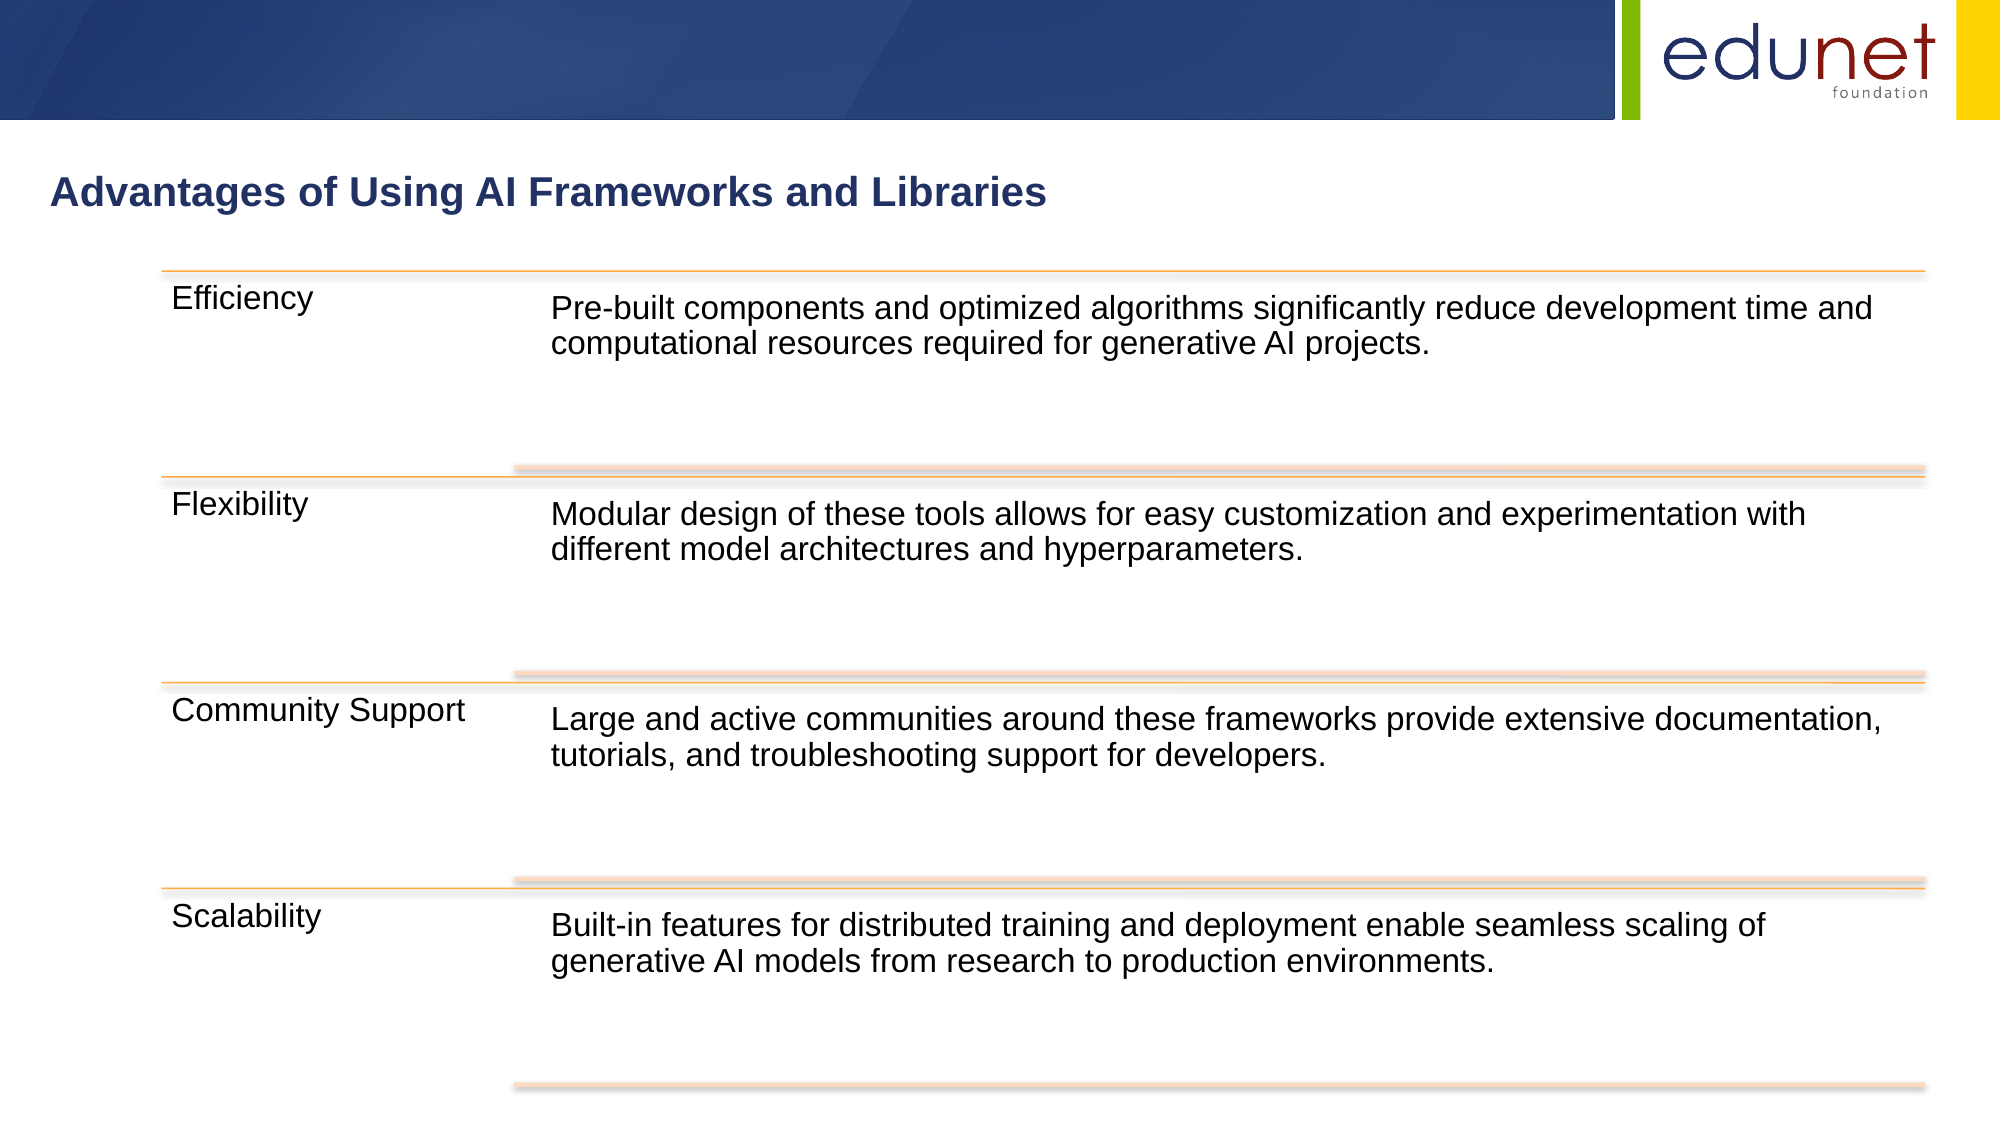

Advantages of Using AI Frameworks and Libraries
Efficiency
Pre-built components and optimized algorithms significantly reduce development time and computational resources required for generative AI projects.
Flexibility
Modular design of these tools allows for easy customization and experimentation with different model architectures and hyperparameters.
Community Support
Large and active communities around these frameworks provide extensive documentation, tutorials, and troubleshooting support for developers.
Scalability
Built-in features for distributed training and deployment enable seamless scaling of generative AI models from research to production environments.